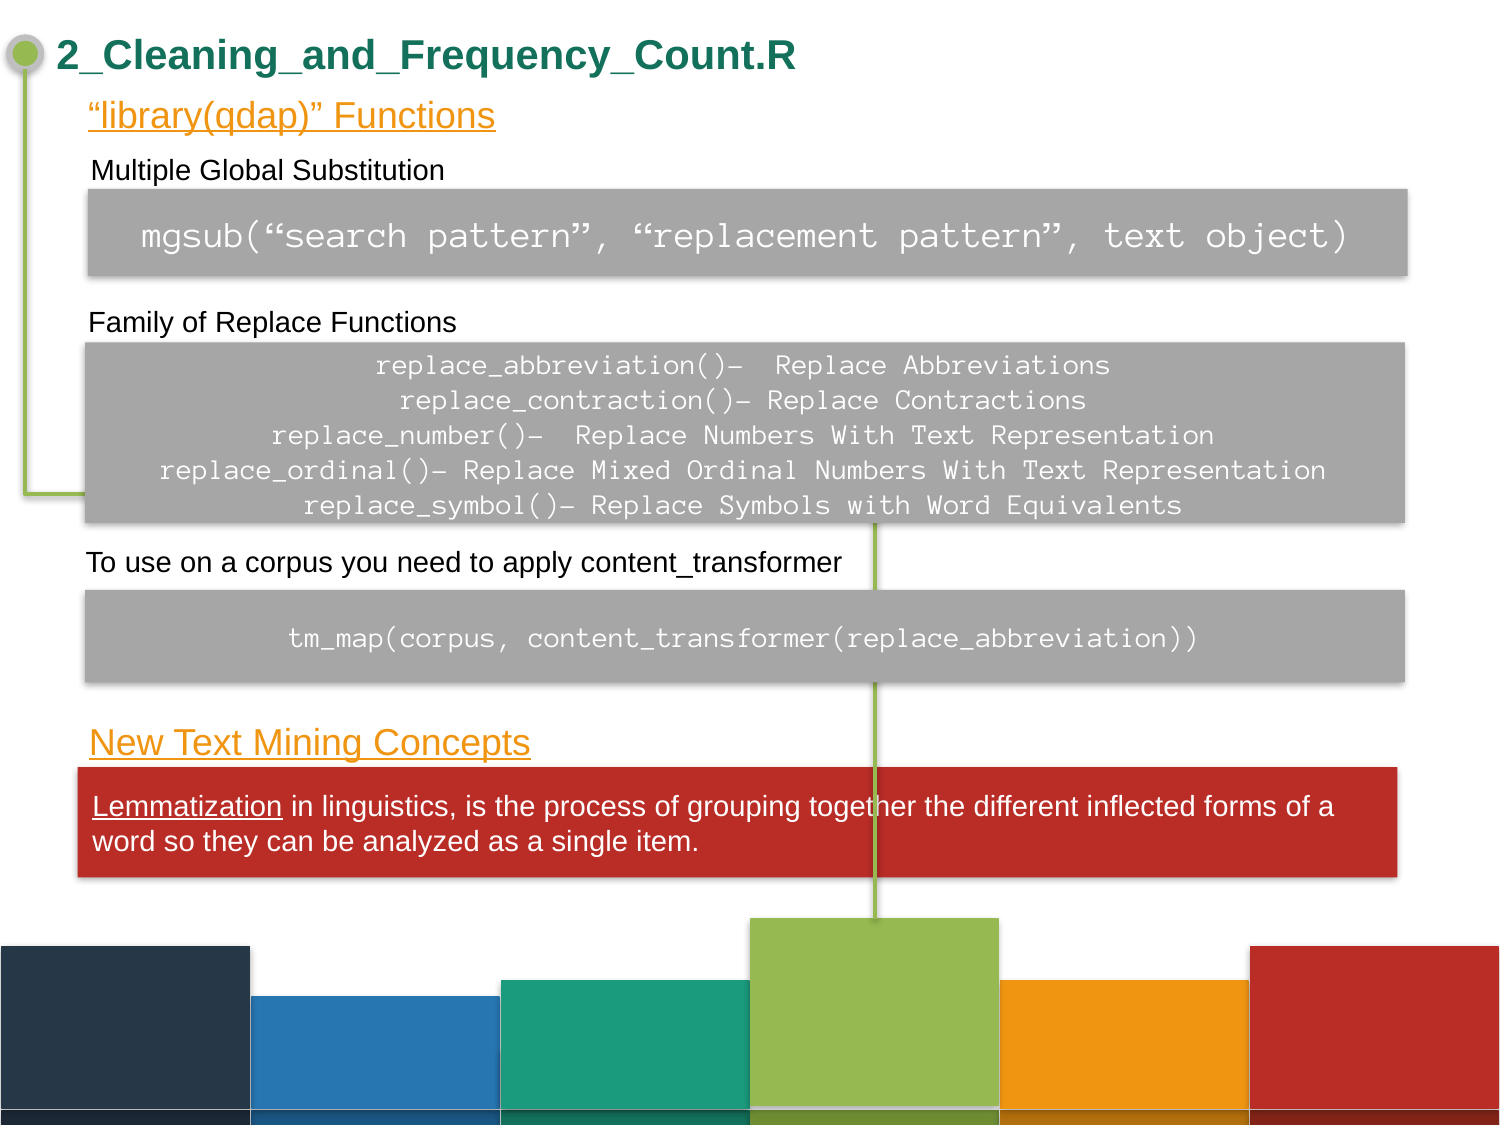

# 2_Cleaning_and_Frequency_Count.R

“library(qdap)” Functions
Setup
Multiple Global Substitution
mgsub(“search pattern”, “replacement pattern”, text object)
Family of Replace Functions
replace_abbreviation()-  Replace Abbreviations
replace_contraction()- Replace Contractions
replace_number()-  Replace Numbers With Text Representation
replace_ordinal()- Replace Mixed Ordinal Numbers With Text Representation
replace_symbol()- Replace Symbols with Word Equivalents
To use on a corpus you need to apply content_transformer
tm_map(corpus, content_transformer(replace_abbreviation))
New Text Mining Concepts
Lemmatization in linguistics, is the process of grouping together the different inflected forms of a word so they can be analyzed as a single item.